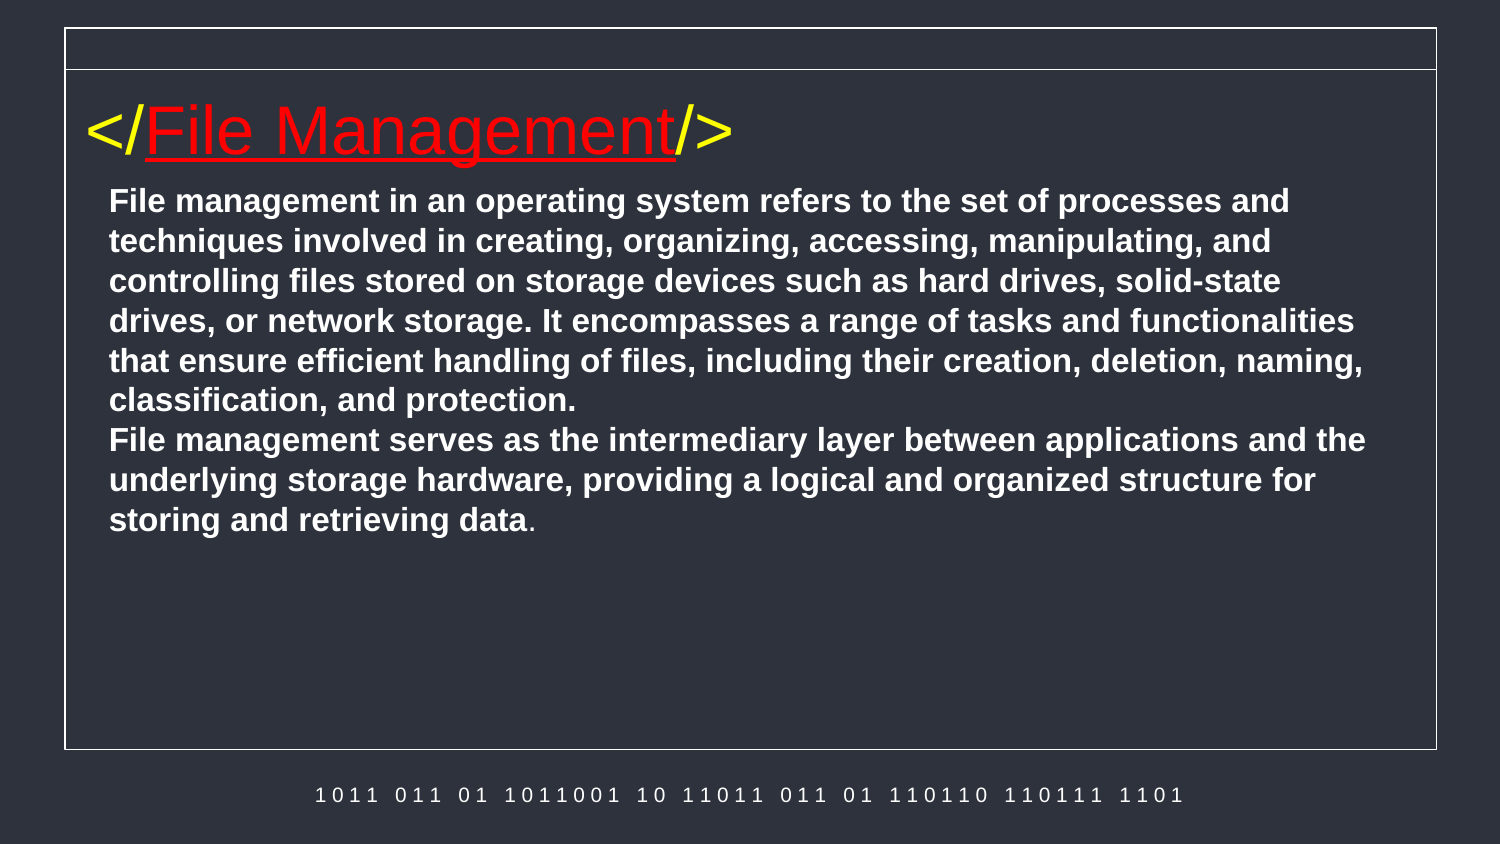

</File Management/>
File management in an operating system refers to the set of processes and techniques involved in creating, organizing, accessing, manipulating, and controlling files stored on storage devices such as hard drives, solid-state drives, or network storage. It encompasses a range of tasks and functionalities that ensure efficient handling of files, including their creation, deletion, naming, classification, and protection.
File management serves as the intermediary layer between applications and the underlying storage hardware, providing a logical and organized structure for storing and retrieving data.